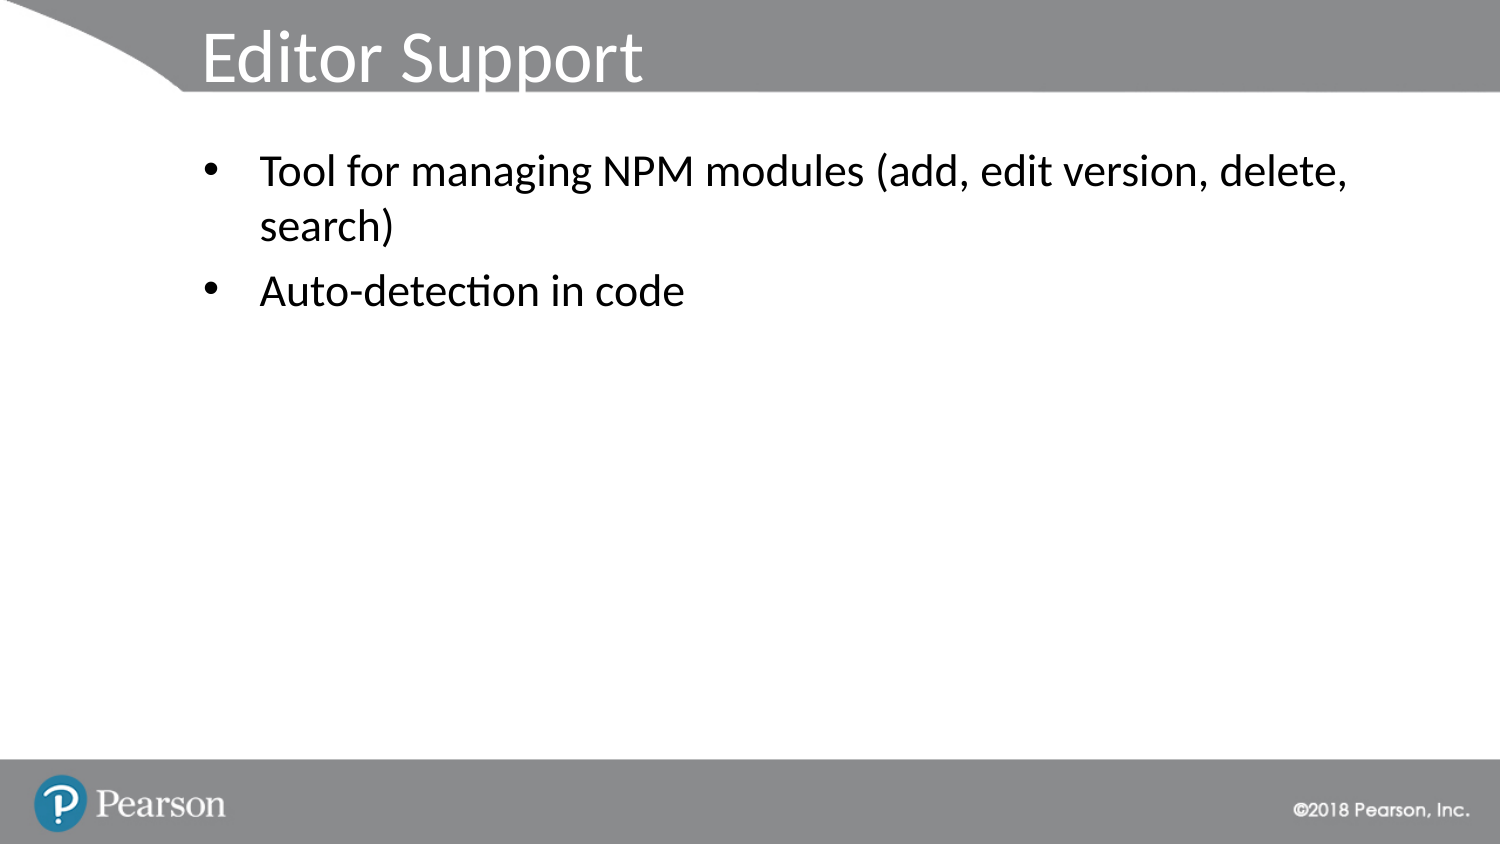

# Editor Support
Tool for managing NPM modules (add, edit version, delete, search)
Auto-detection in code